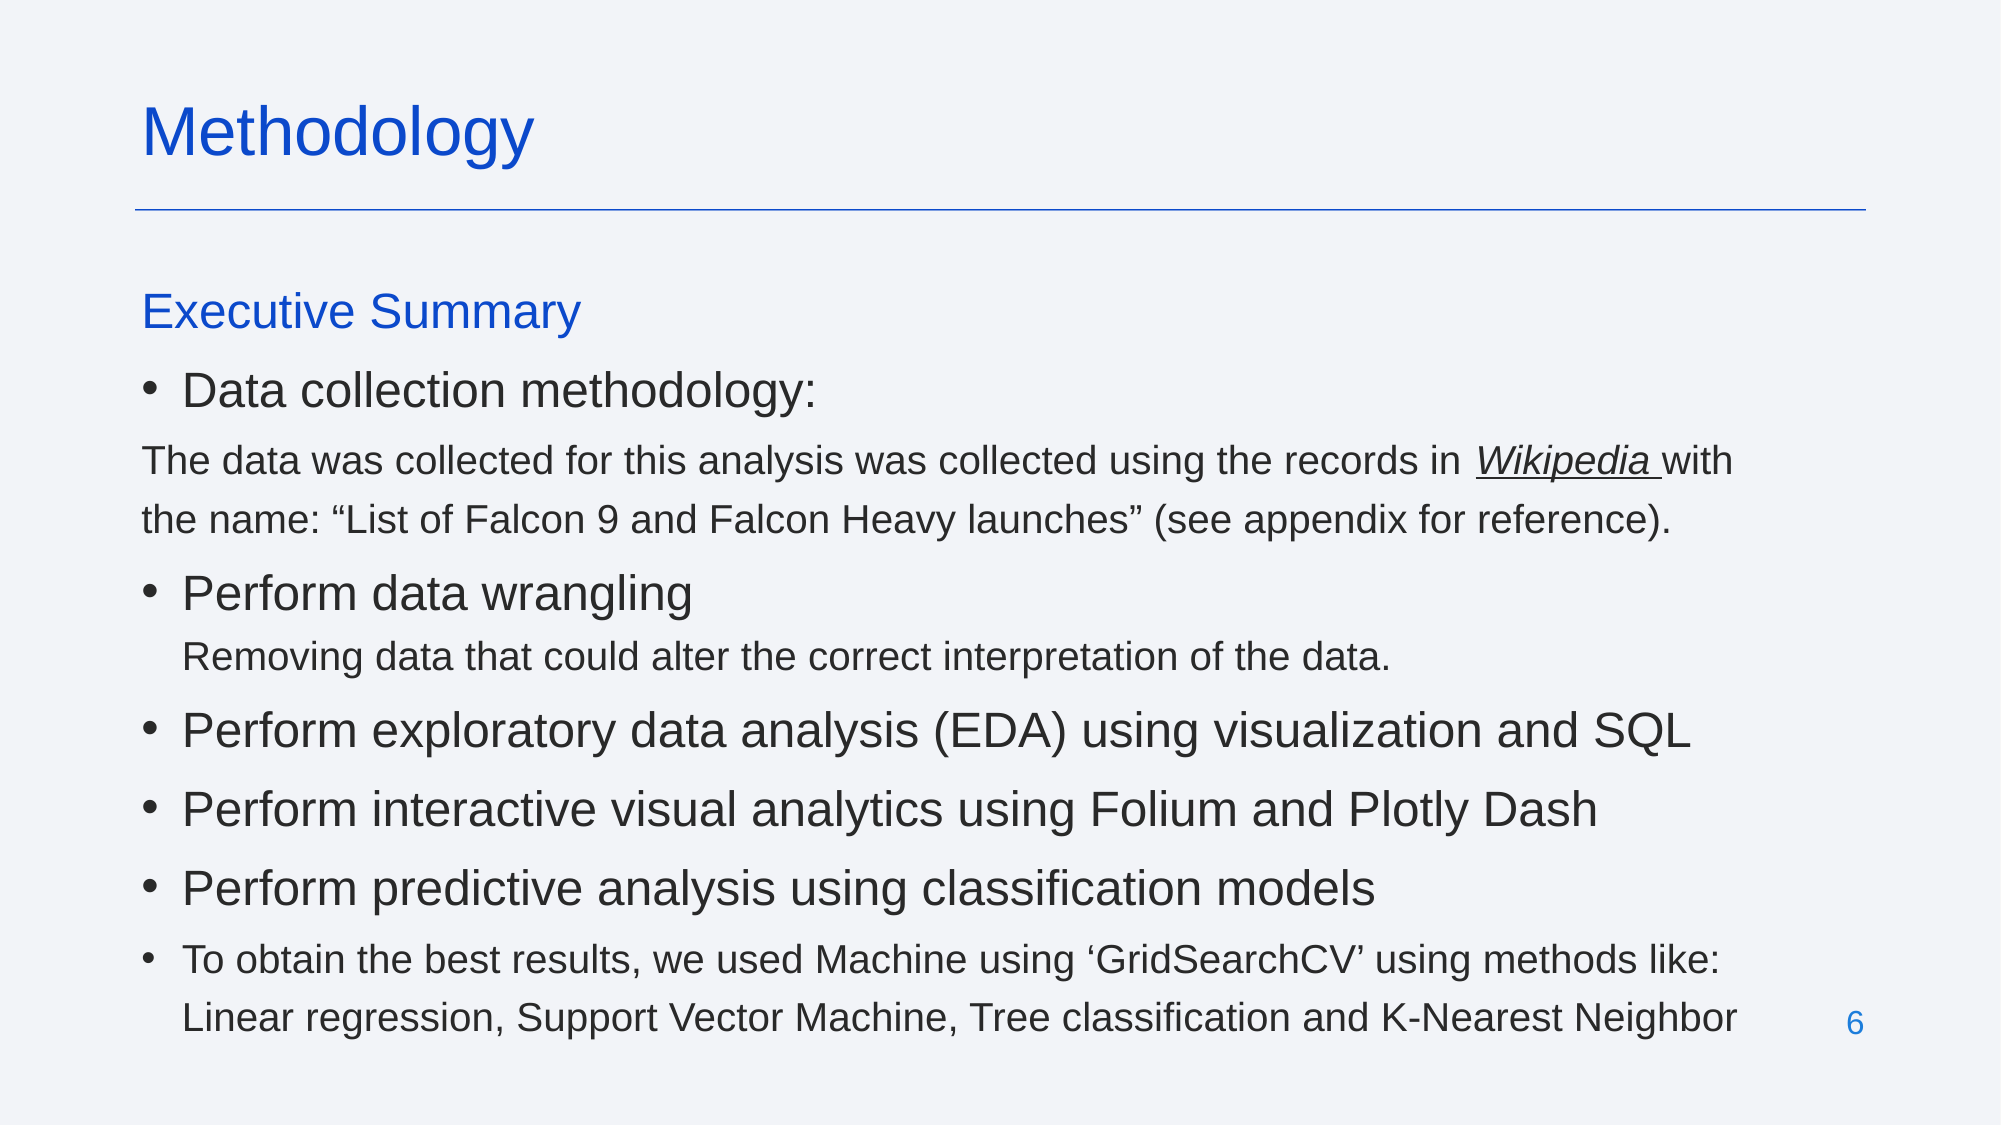

Methodology
Executive Summary
Data collection methodology:
The data was collected for this analysis was collected using the records in Wikipedia with the name: “List of Falcon 9 and Falcon Heavy launches” (see appendix for reference).
Perform data wrangling
Removing data that could alter the correct interpretation of the data.
Perform exploratory data analysis (EDA) using visualization and SQL
Perform interactive visual analytics using Folium and Plotly Dash
Perform predictive analysis using classification models
To obtain the best results, we used Machine using ‘GridSearchCV’ using methods like: Linear regression, Support Vector Machine, Tree classification and K-Nearest Neighbor

6